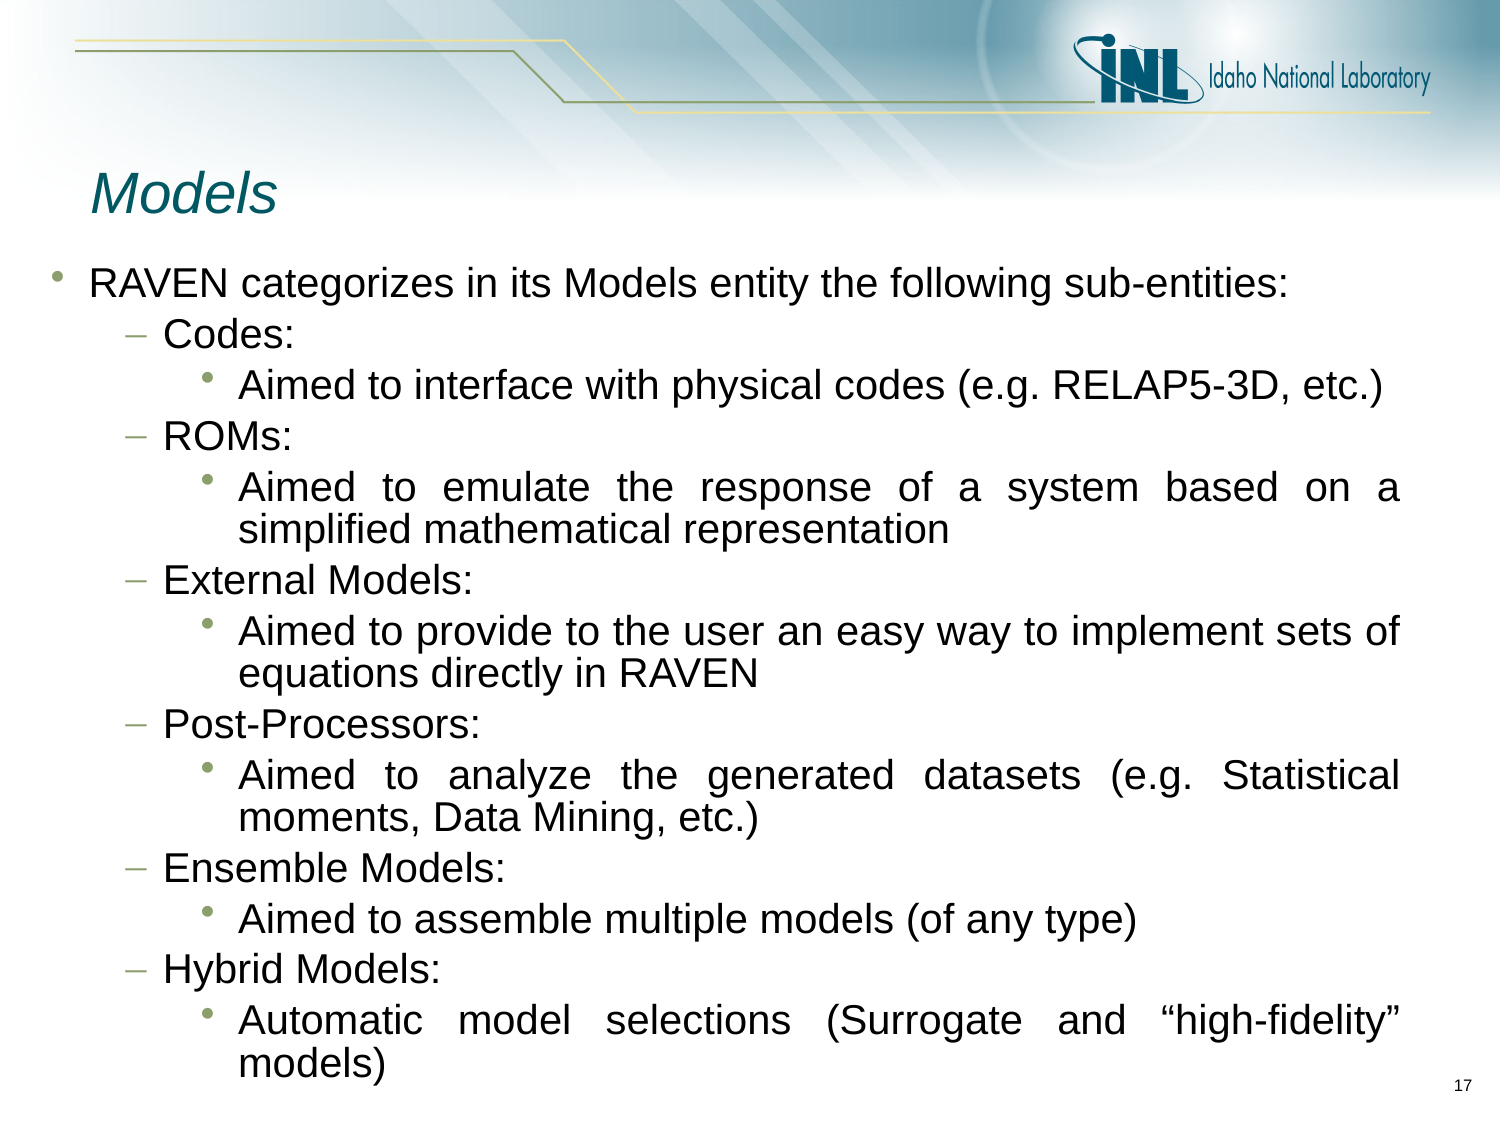

Models
RAVEN categorizes in its Models entity the following sub-entities:
Codes:
Aimed to interface with physical codes (e.g. RELAP5-3D, etc.)
ROMs:
Aimed to emulate the response of a system based on a simplified mathematical representation
External Models:
Aimed to provide to the user an easy way to implement sets of equations directly in RAVEN
Post-Processors:
Aimed to analyze the generated datasets (e.g. Statistical moments, Data Mining, etc.)
Ensemble Models:
Aimed to assemble multiple models (of any type)
Hybrid Models:
Automatic model selections (Surrogate and “high-fidelity” models)

17